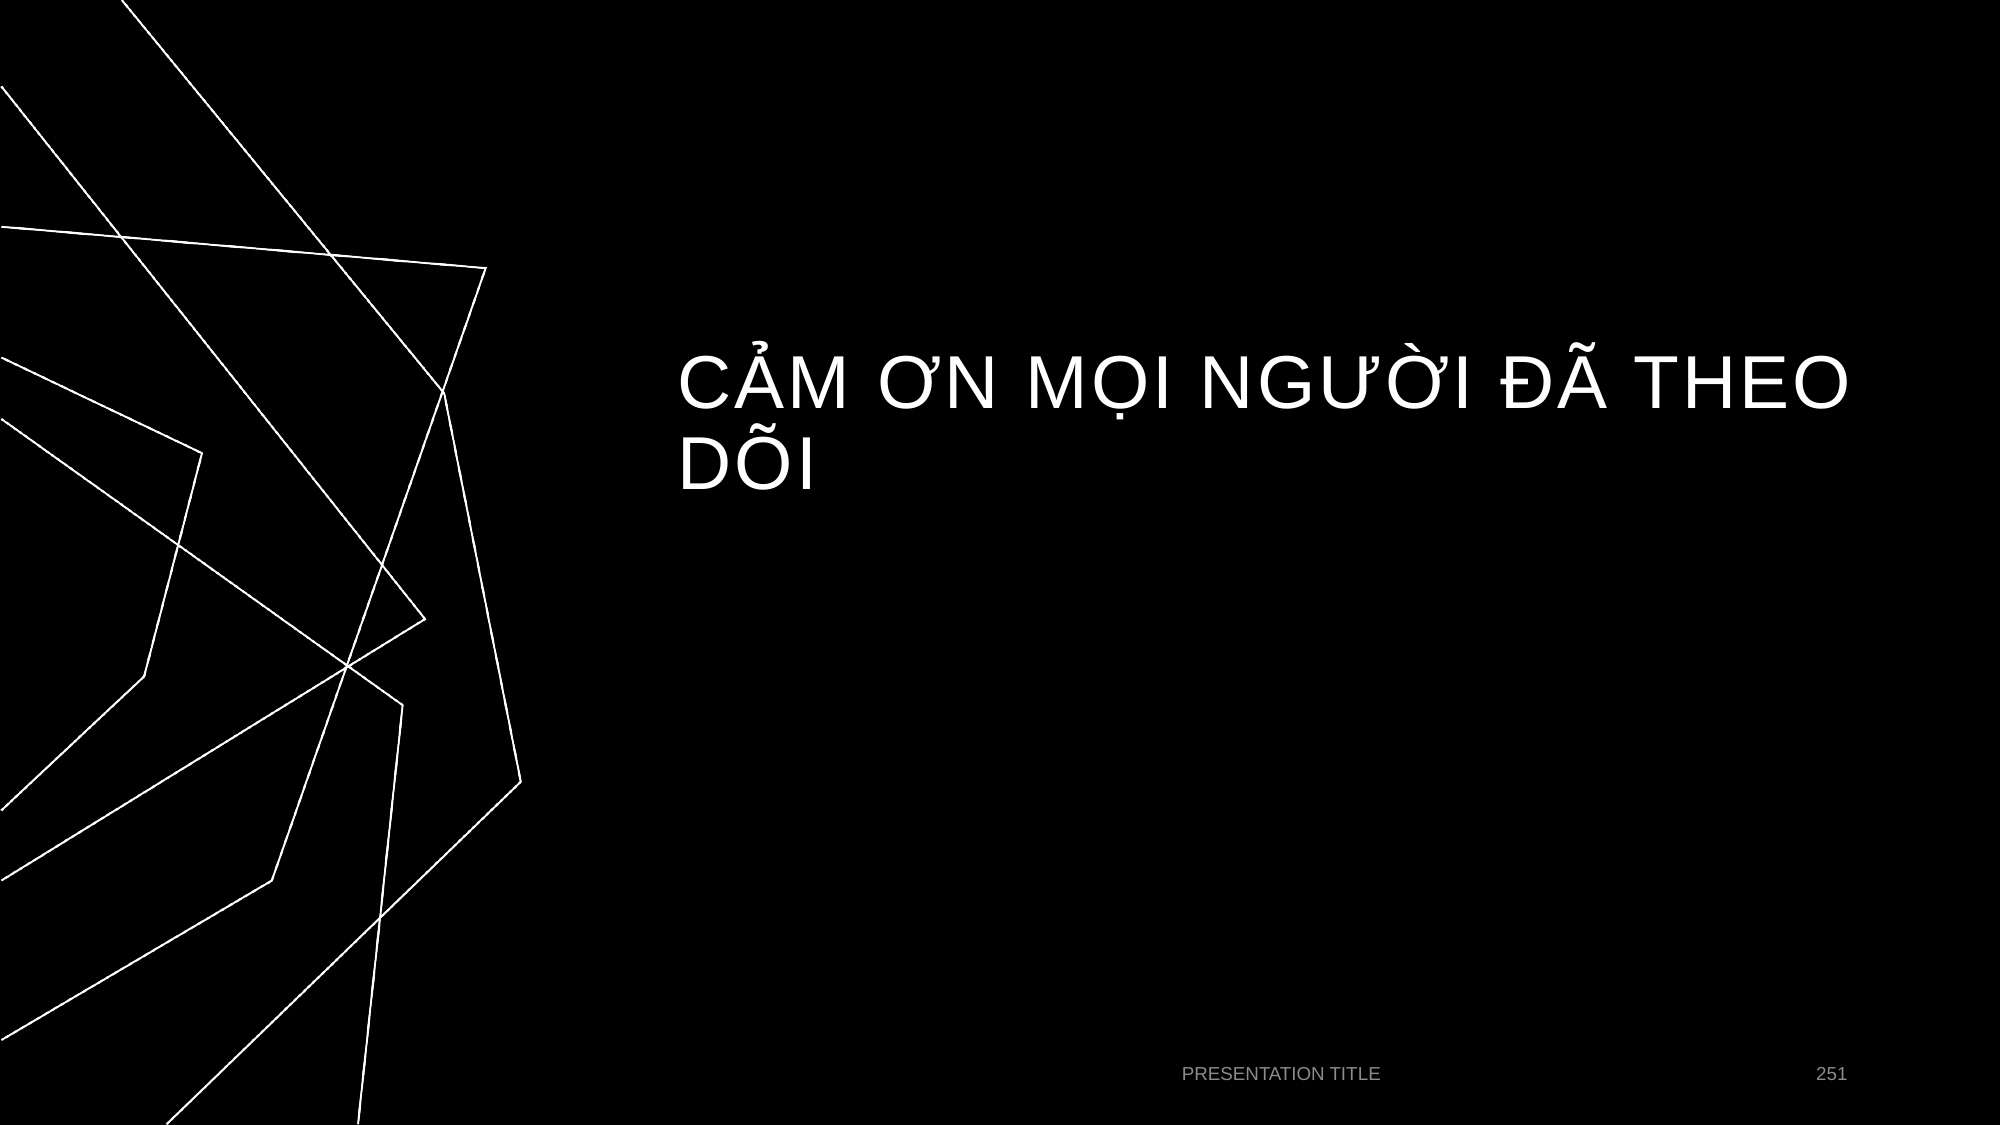

# Cảm ơn mọi người đã theo dõi

PRESENTATION TITLE
251